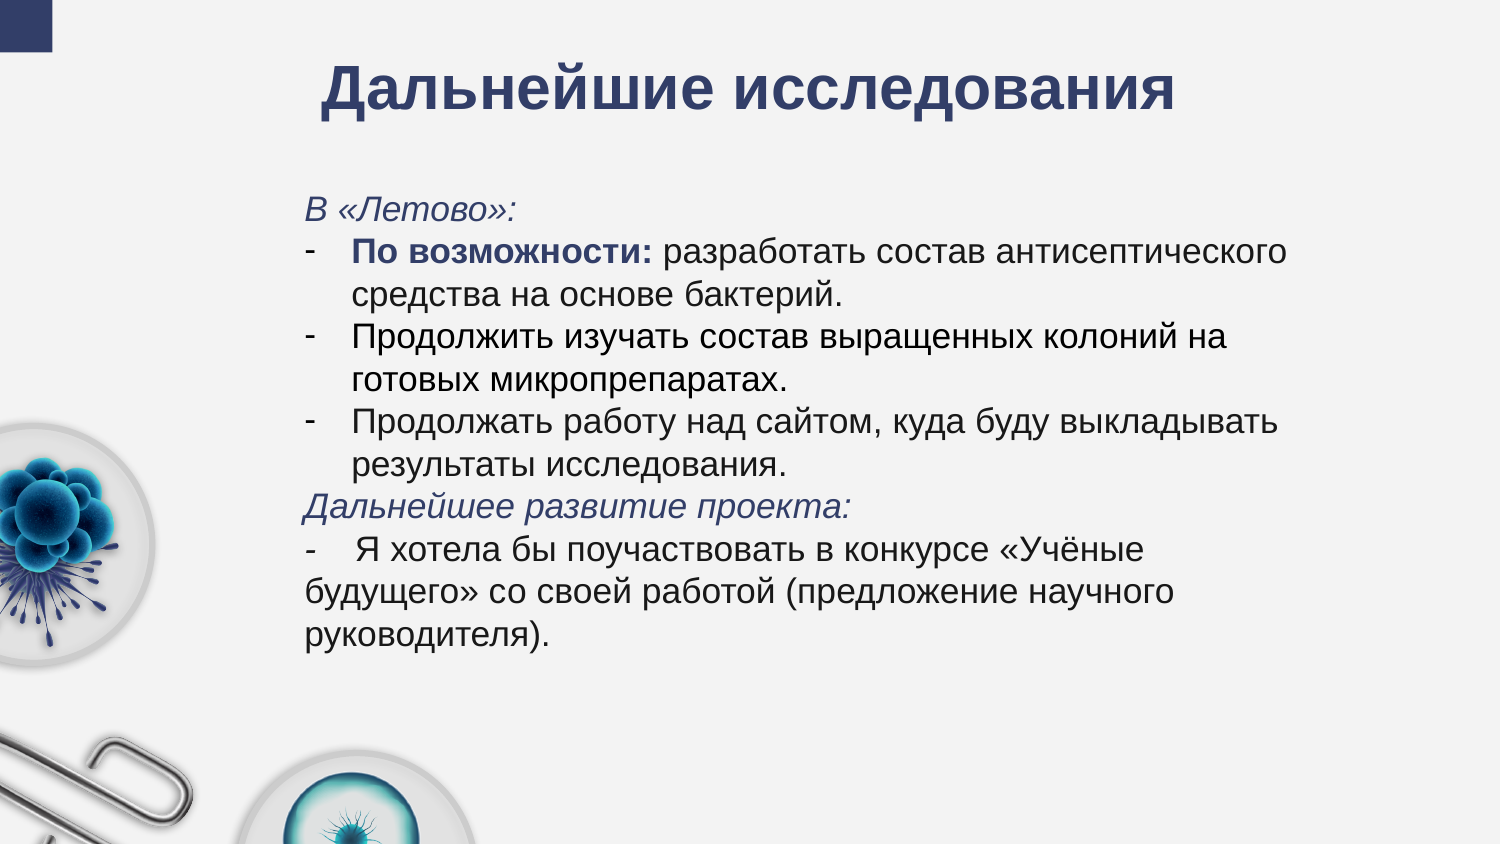

# Дальнейшие исследования
В «Летово»:
По возможности: разработать состав антисептического средства на основе бактерий.
Продолжить изучать состав выращенных колоний на готовых микропрепаратах.
Продолжать работу над сайтом, куда буду выкладывать результаты исследования.
Дальнейшее развитие проекта:
-    Я хотела бы поучаствовать в конкурсе «Учёные будущего» со своей работой (предложение научного руководителя).